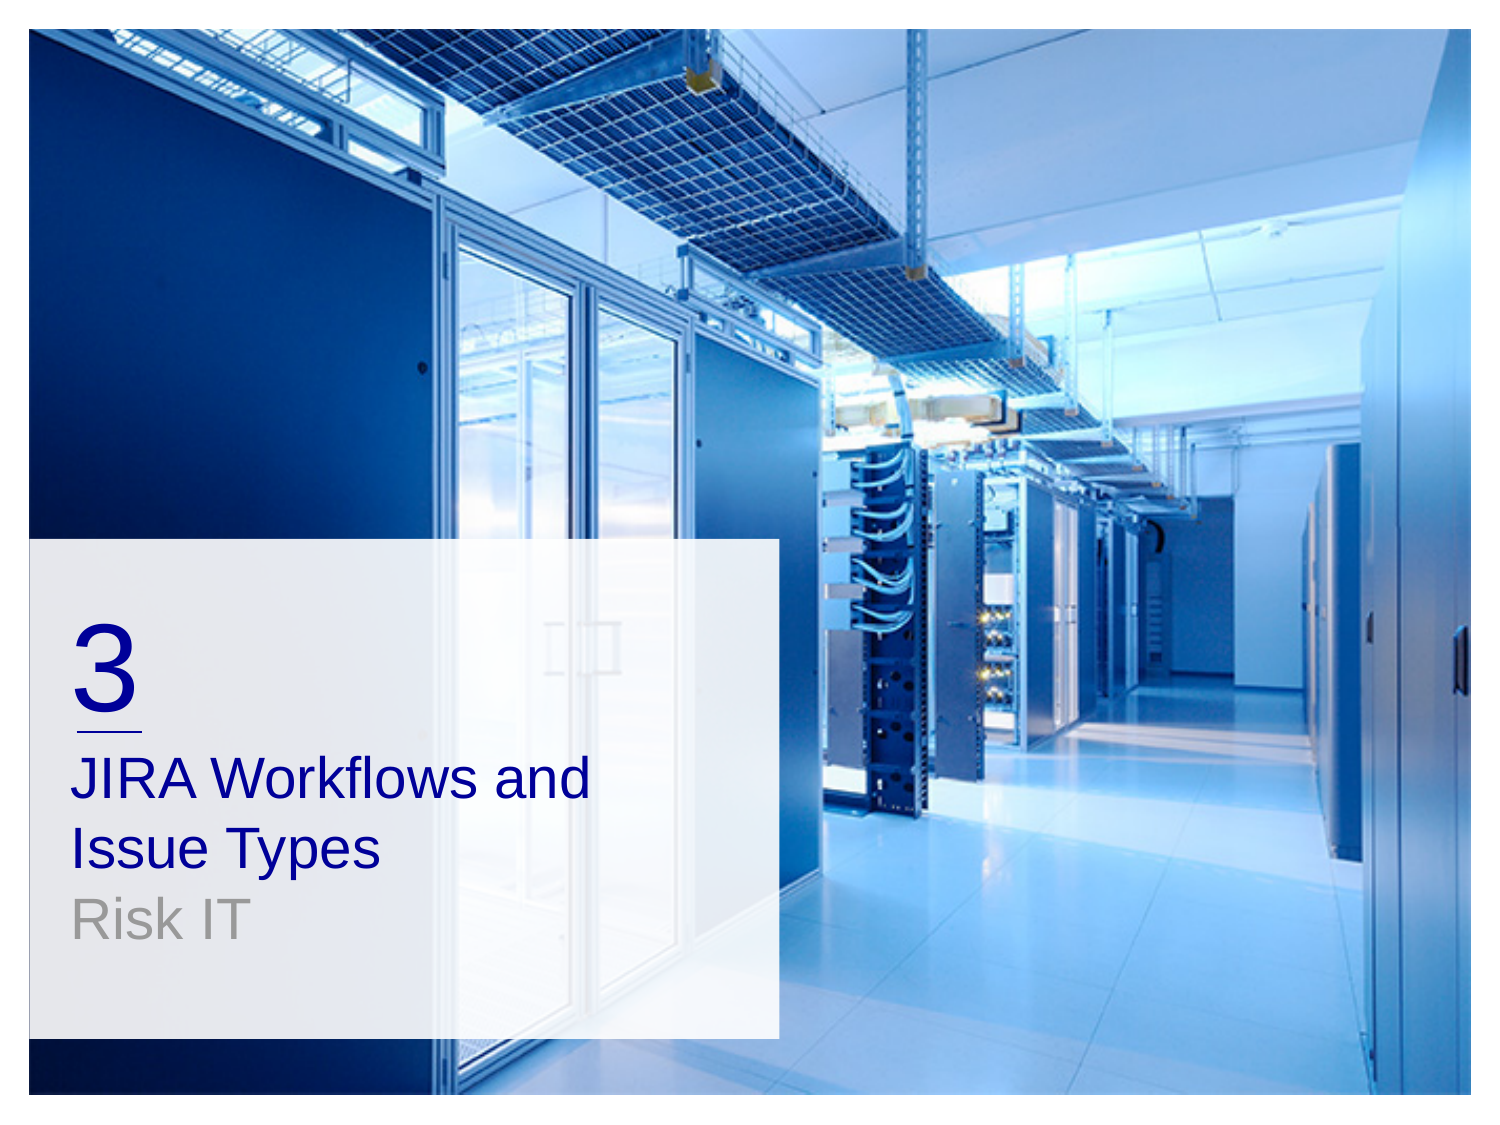

3
# JIRA Workflows and Issue Types
Risk IT